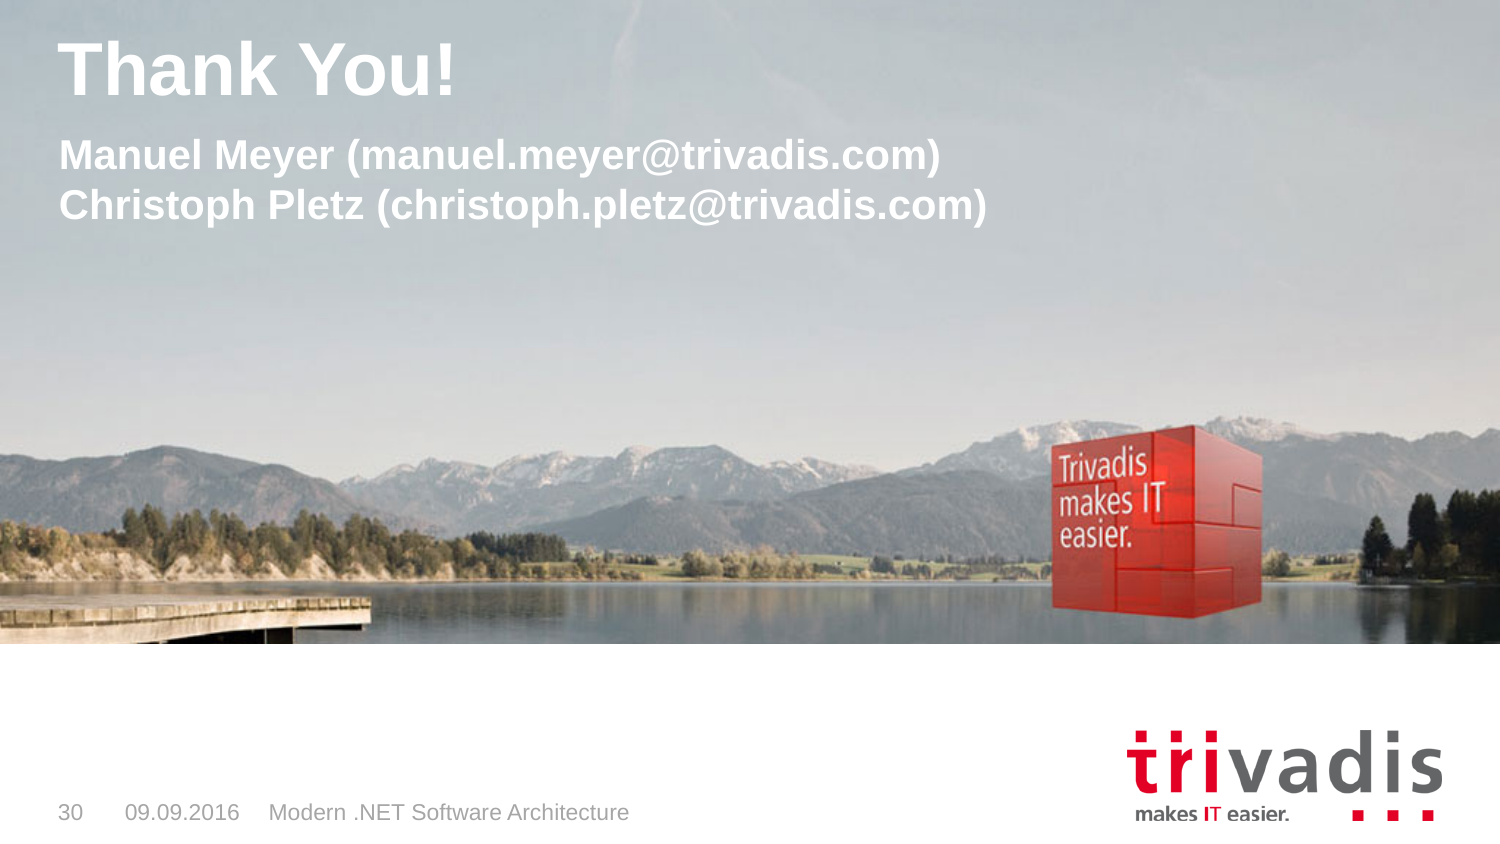

# Thank You!
Manuel Meyer (manuel.meyer@trivadis.com)
Christoph Pletz (christoph.pletz@trivadis.com)
30
09.09.2016
Modern .NET Software Architecture